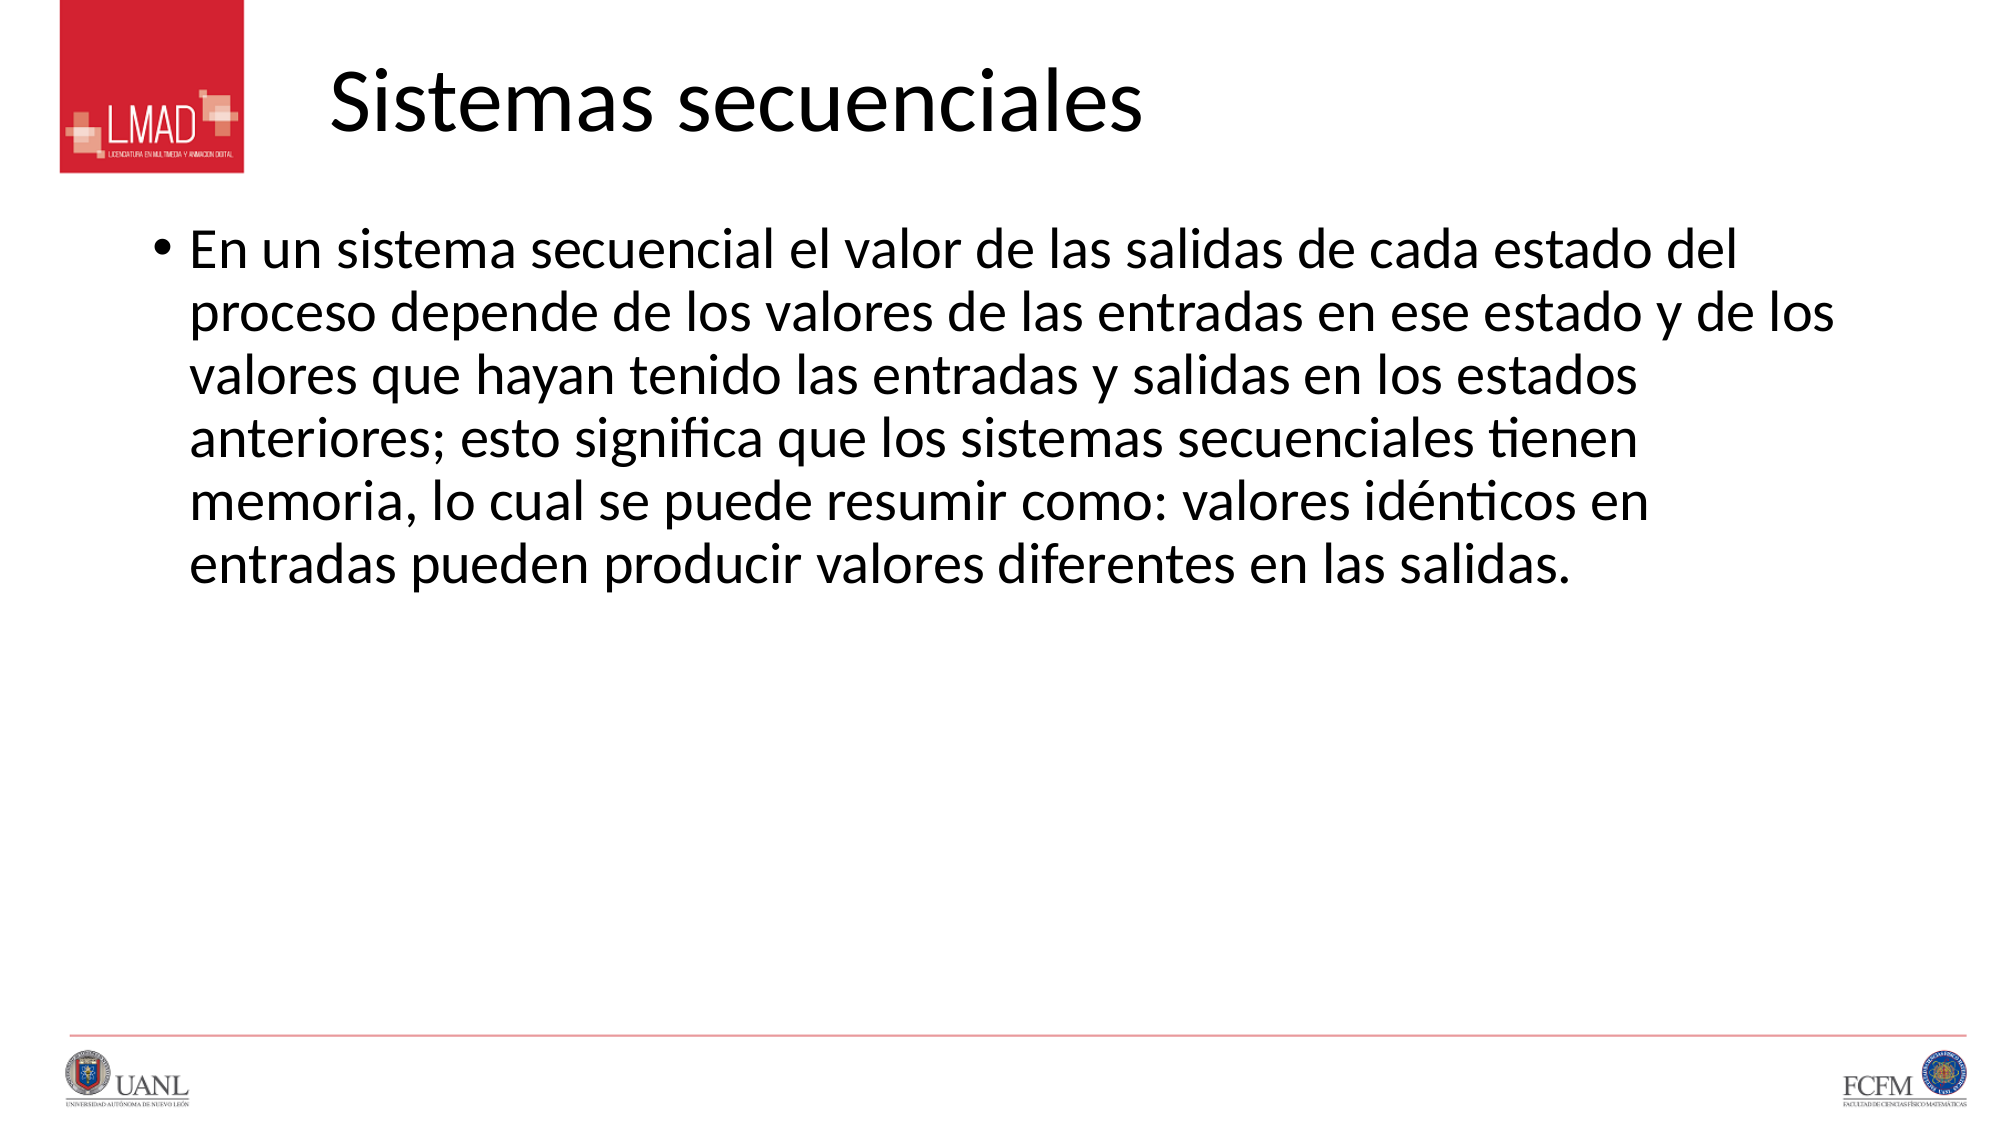

# Sistemas secuenciales
En un sistema secuencial el valor de las salidas de cada estado del proceso depende de los valores de las entradas en ese estado y de los valores que hayan tenido las entradas y salidas en los estados anteriores; esto significa que los sistemas secuenciales tienen memoria, lo cual se puede resumir como: valores idénticos en entradas pueden producir valores diferentes en las salidas.